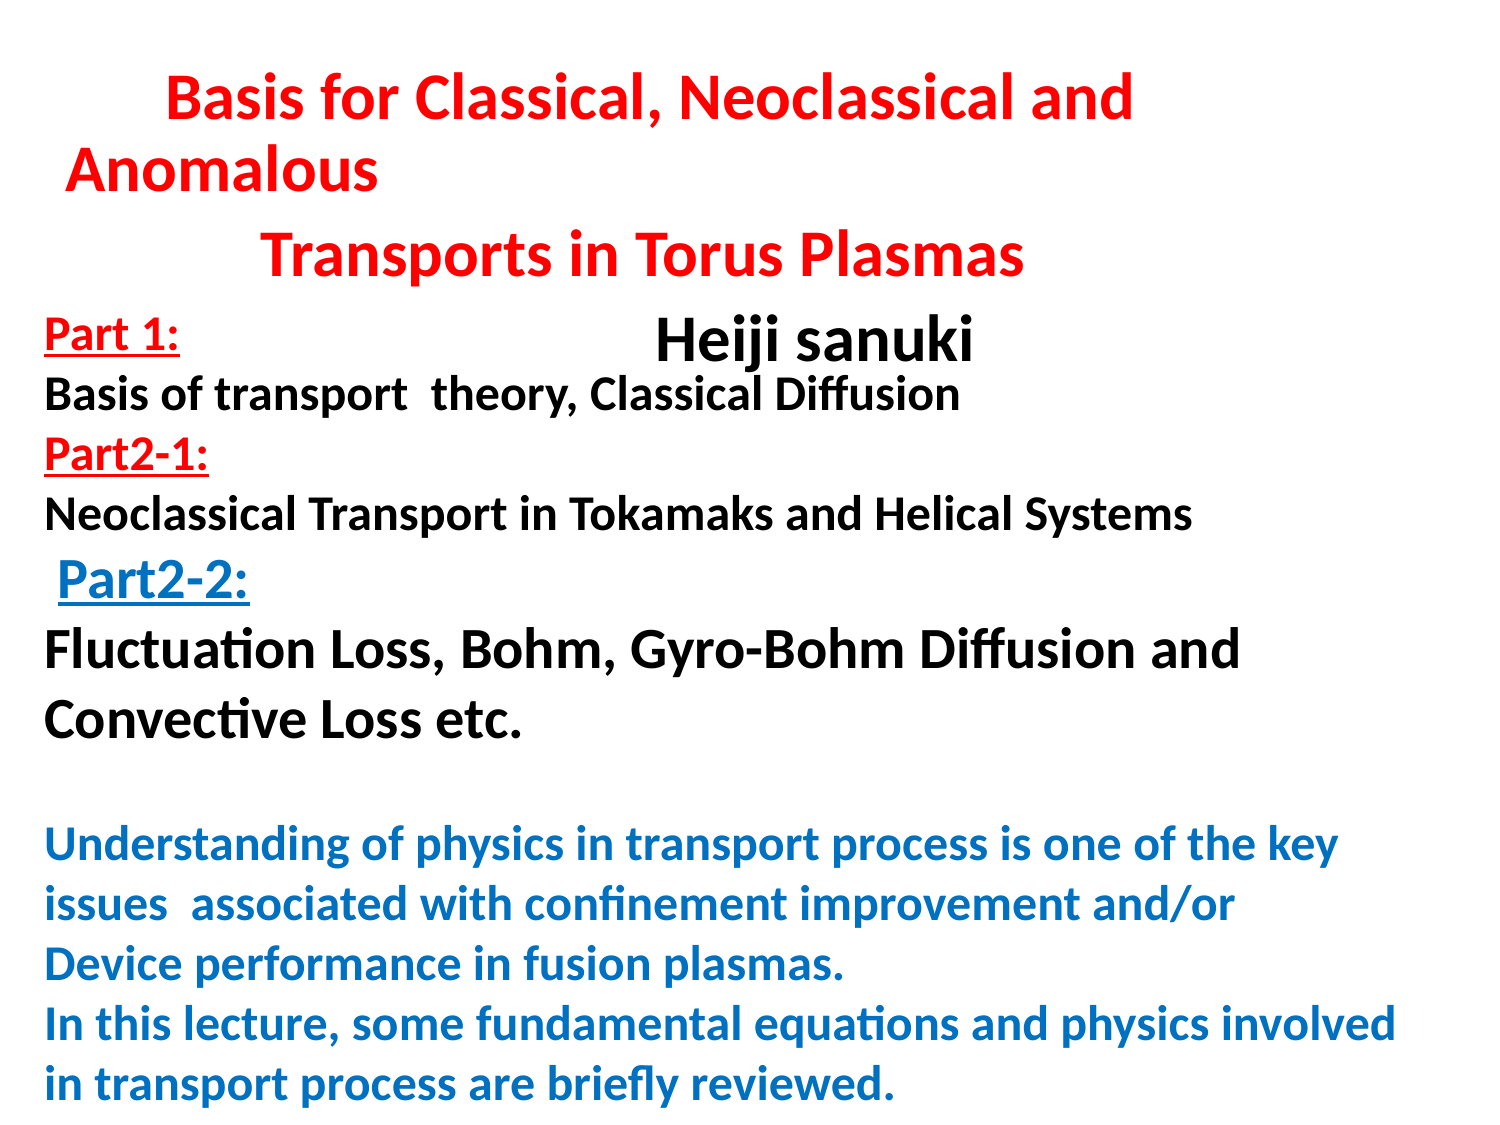

#
 　Basis for Classical, Neoclassical and Anomalous
             Transports in Torus Plasmas
　　　　　　　       Heiji sanuki

Part 1:
Basis of transport  theory, Classical Diffusion
Part2-1:
Neoclassical Transport in Tokamaks and Helical Systems
 Part2-2:
Fluctuation Loss, Bohm, Gyro-Bohm Diffusion and Convective Loss etc.

Understanding of physics in transport process is one of the key issues  associated with confinement improvement and/or
Device performance in fusion plasmas.
In this lecture, some fundamental equations and physics involved in transport process are briefly reviewed.